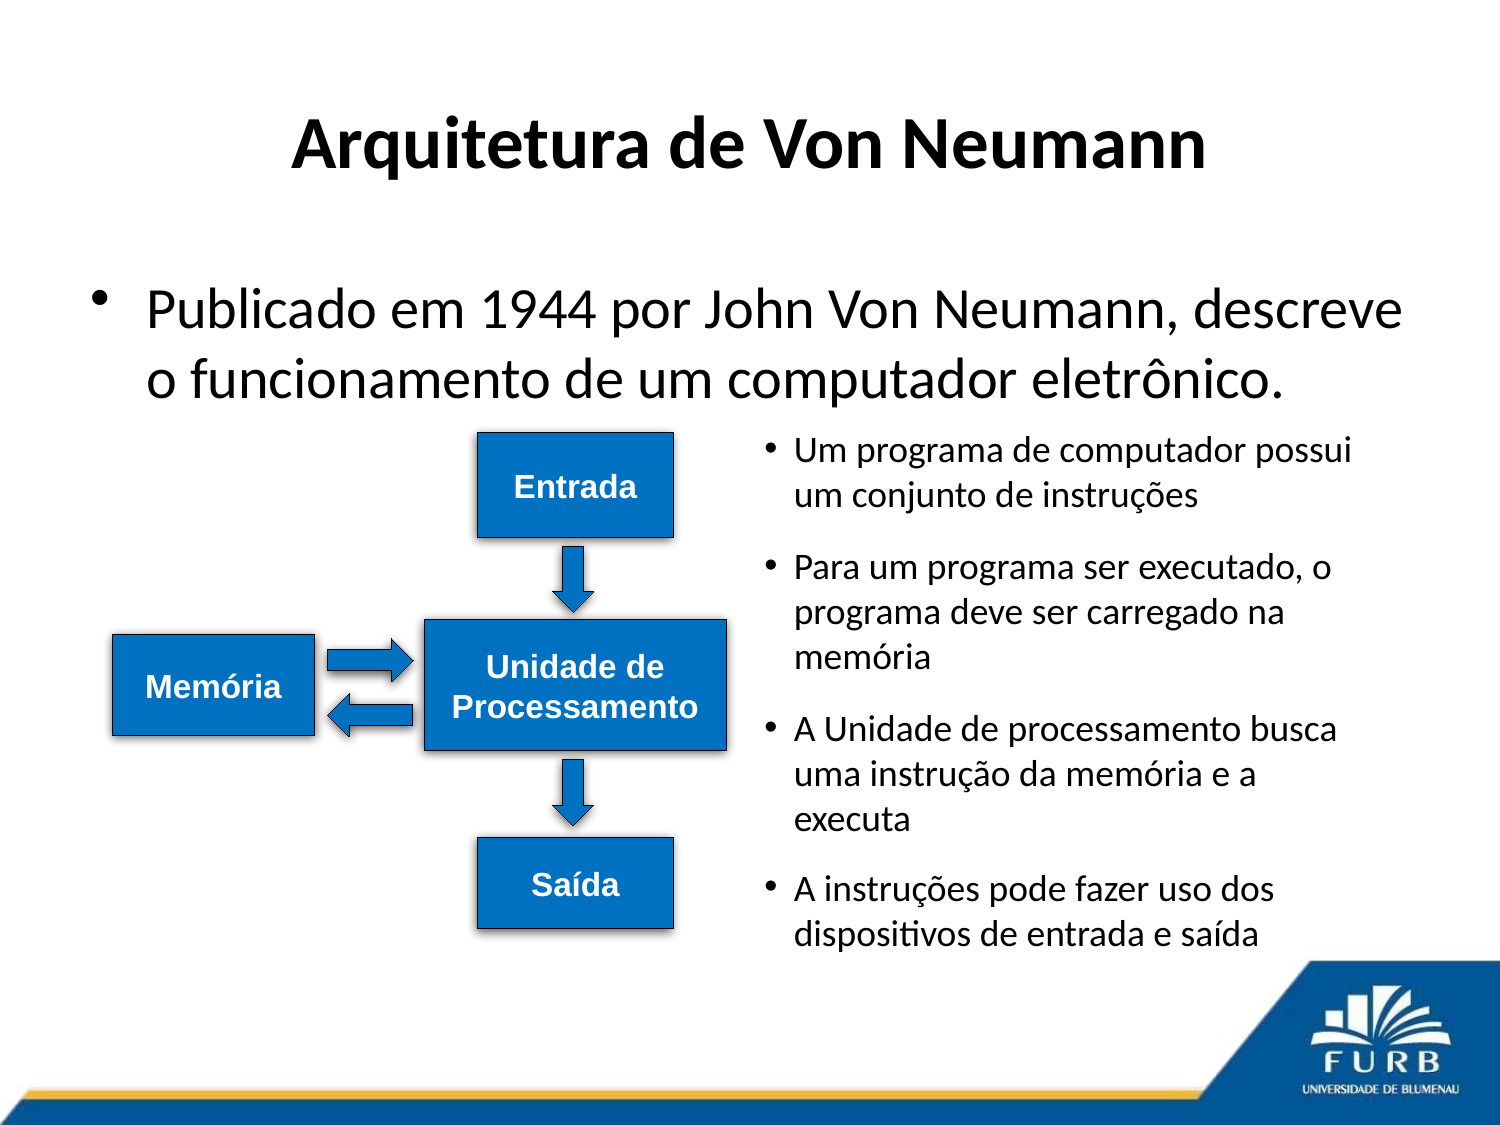

# Arquitetura de Von Neumann
Publicado em 1944 por John Von Neumann, descreve o funcionamento de um computador eletrônico.
Um programa de computador possui um conjunto de instruções

Para um programa ser executado, o programa deve ser carregado na memória

A Unidade de processamento busca uma instrução da memória e a executa

A instruções pode fazer uso dos dispositivos de entrada e saída
Entrada

Unidade de Processamento
Memória

Saída